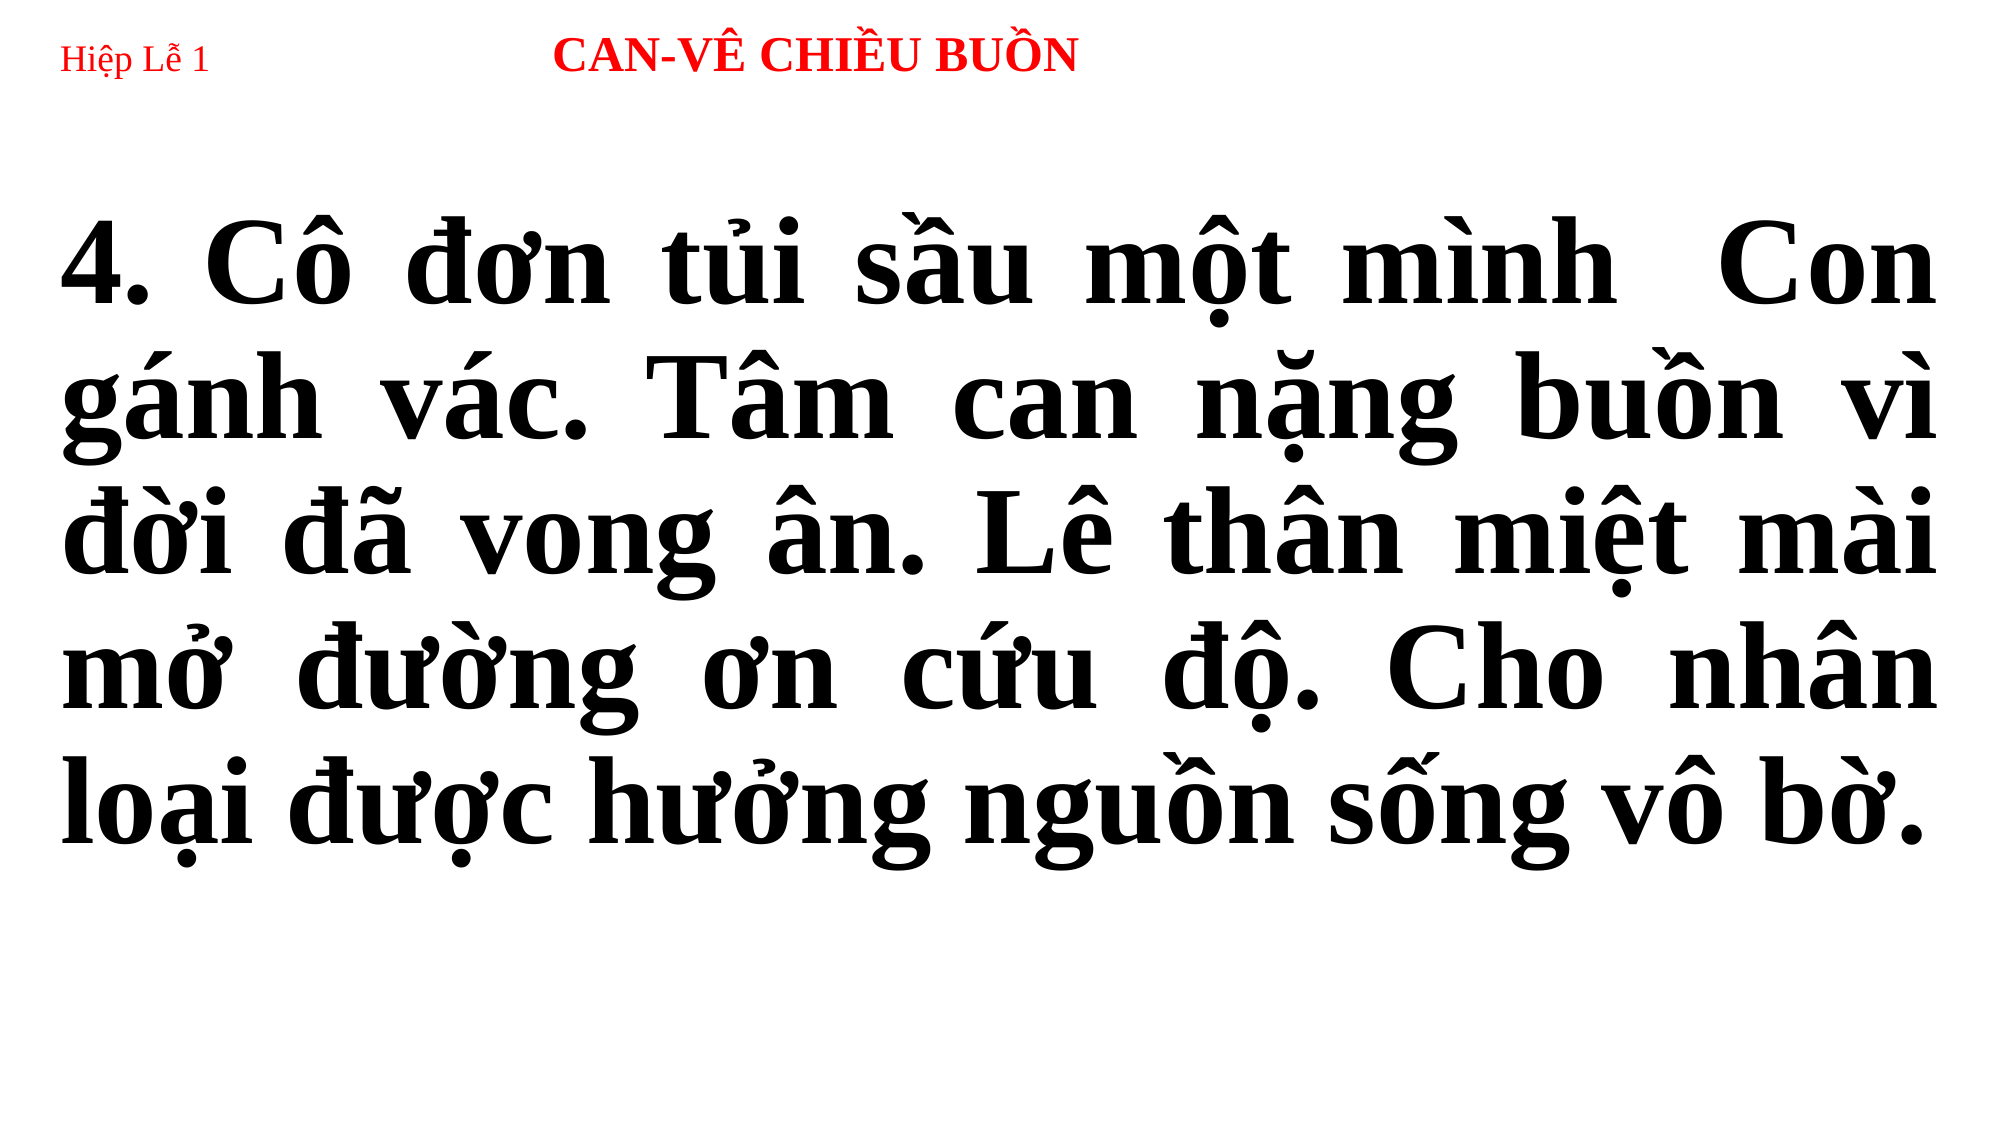

# Hiệp Lễ 1                                    CAN-VÊ CHIỀU BUỒN
4. Cô đơn tủi sầu một mình  Con gánh vác. Tâm can nặng buồn vì đời đã vong ân. Lê thân miệt mài mở đường ơn cứu độ. Cho nhân loại được hưởng nguồn sống vô bờ.